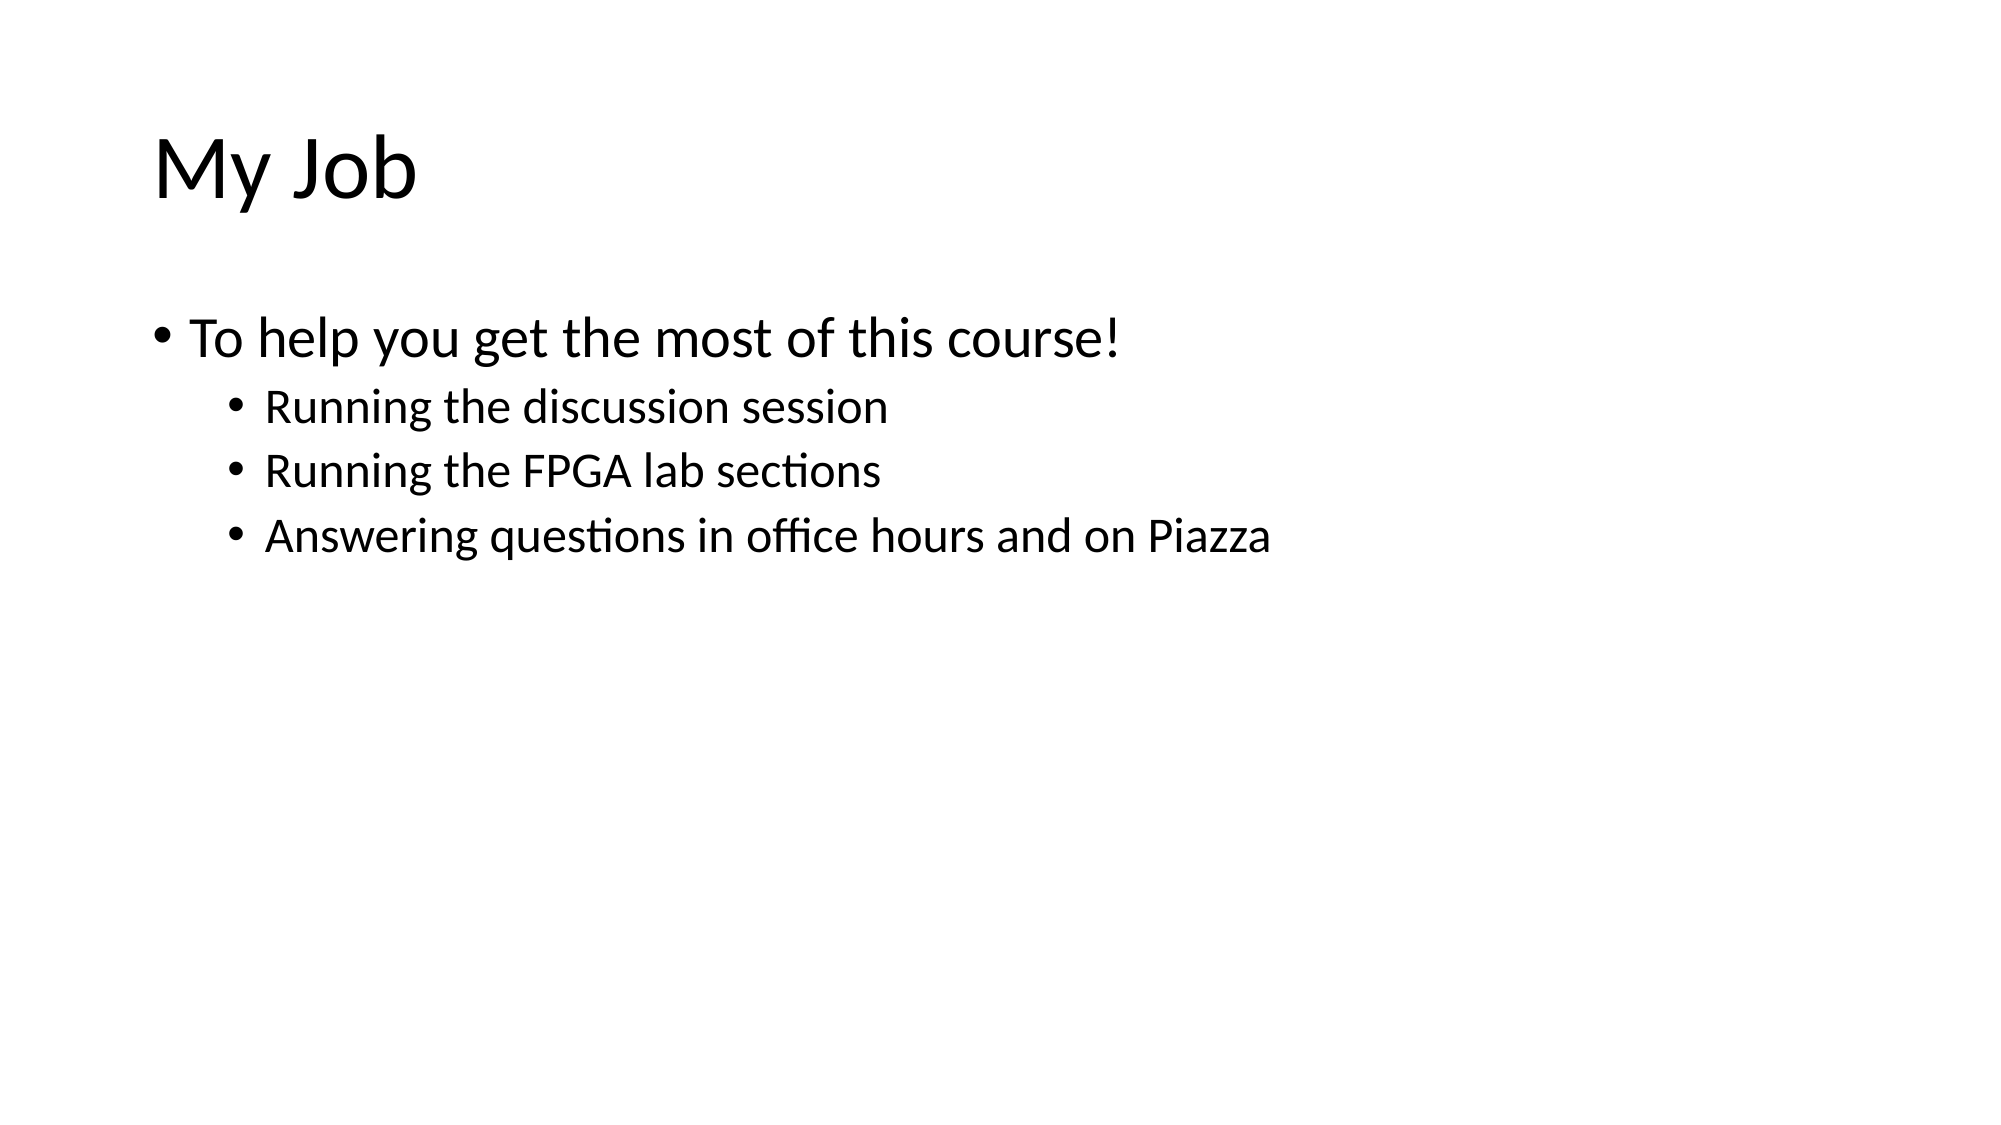

# My Job
To help you get the most of this course!
Running the discussion session
Running the FPGA lab sections
Answering questions in office hours and on Piazza